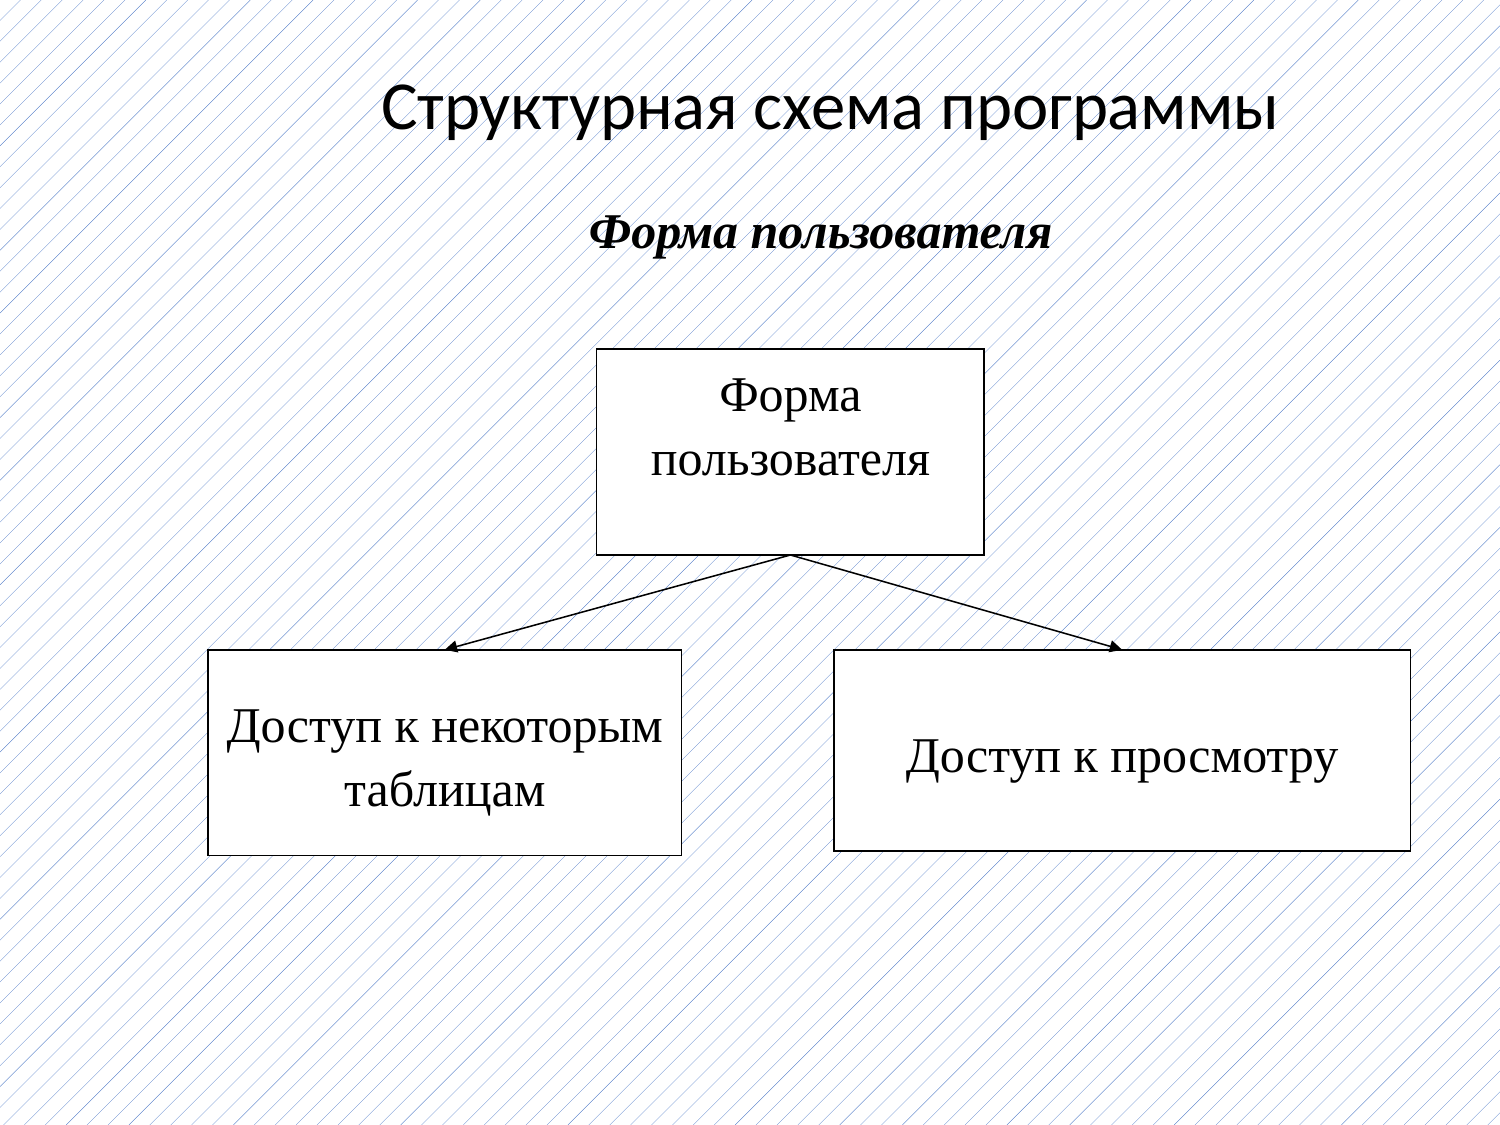

# Структурная схема программы
Форма пользователя
Форма пользователя
Доступ к некоторым таблицам
Доступ к просмотру